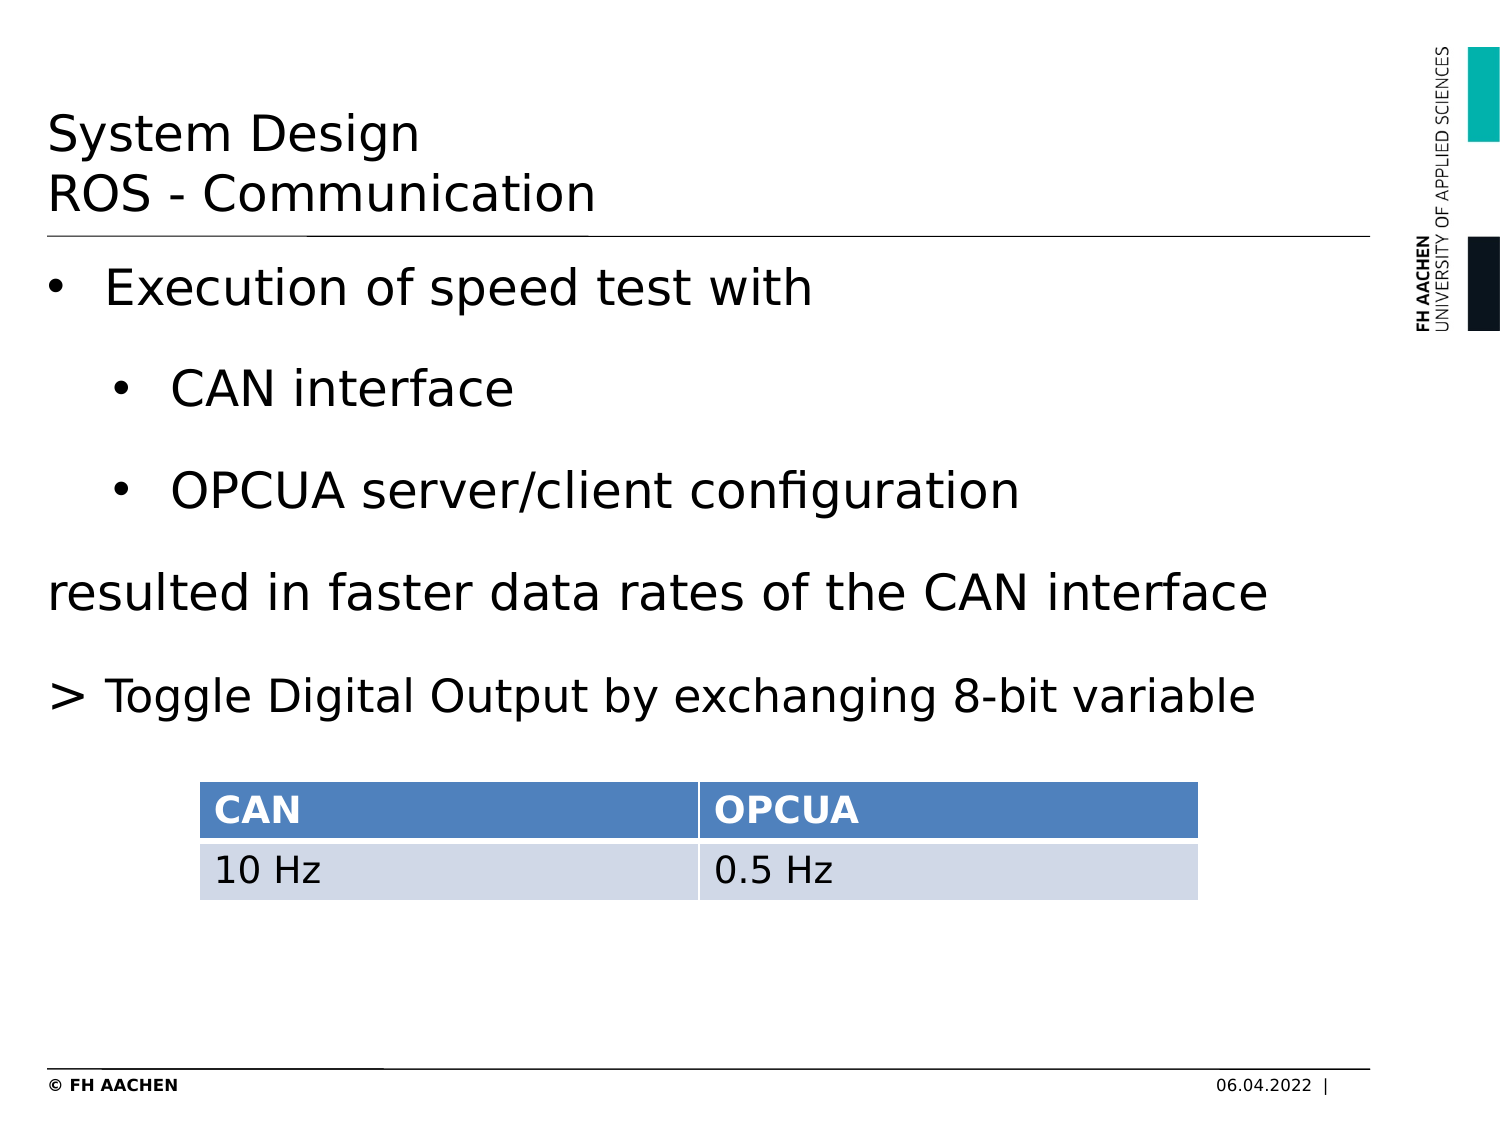

# System Design ROS - Communication
Execution of speed test with
CAN interface
OPCUA server/client configuration
resulted in faster data rates of the CAN interface
> Toggle Digital Output by exchanging 8-bit variable
| CAN | OPCUA |
| --- | --- |
| 10 Hz | 0.5 Hz |
© FH AACHEN
06.04.2022  |
25